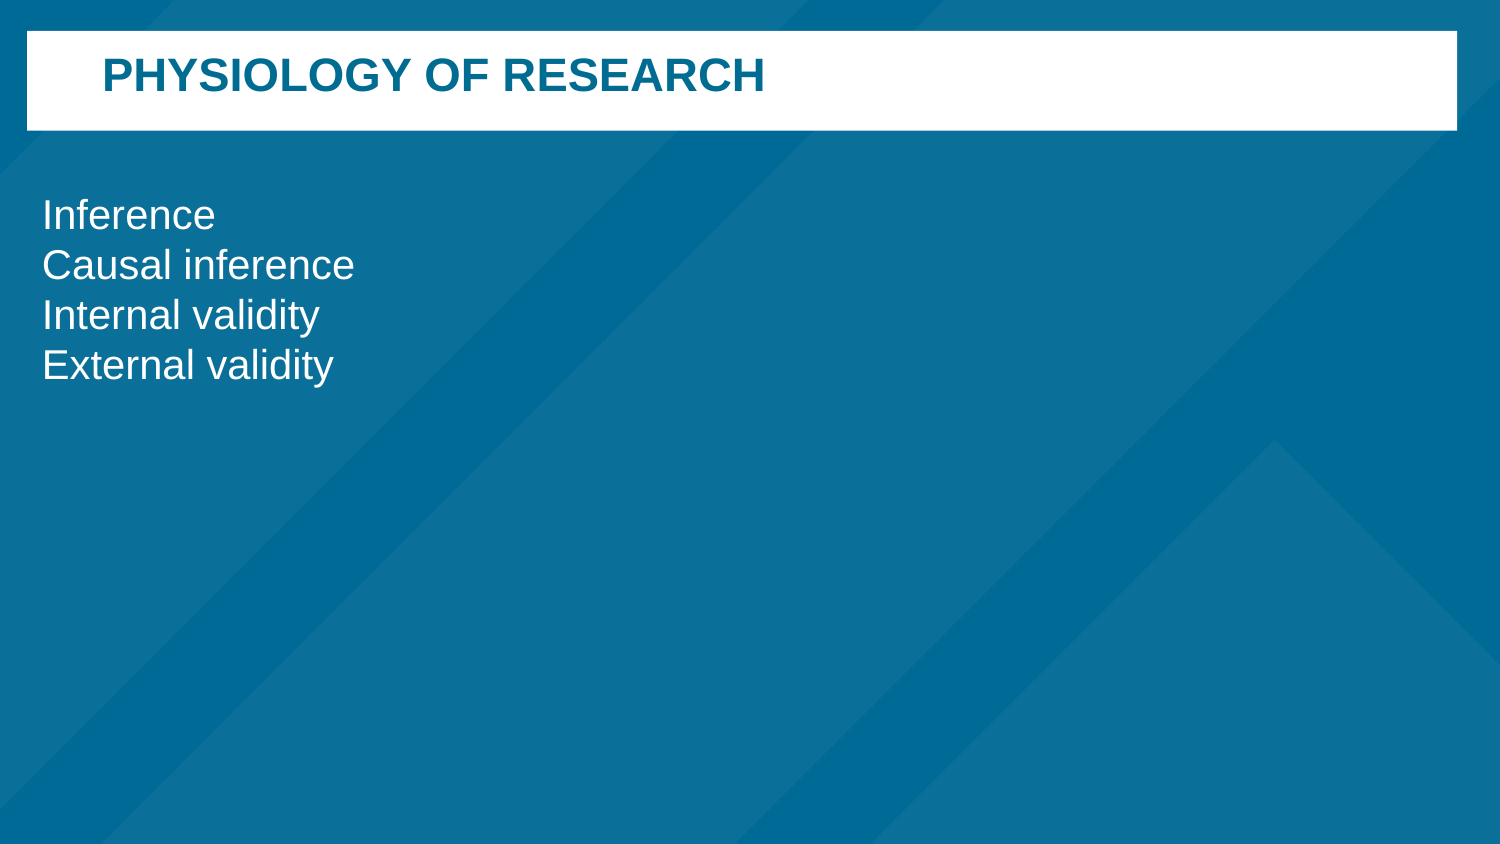

# Physiology of research
Inference
Causal inference
Internal validity
External validity